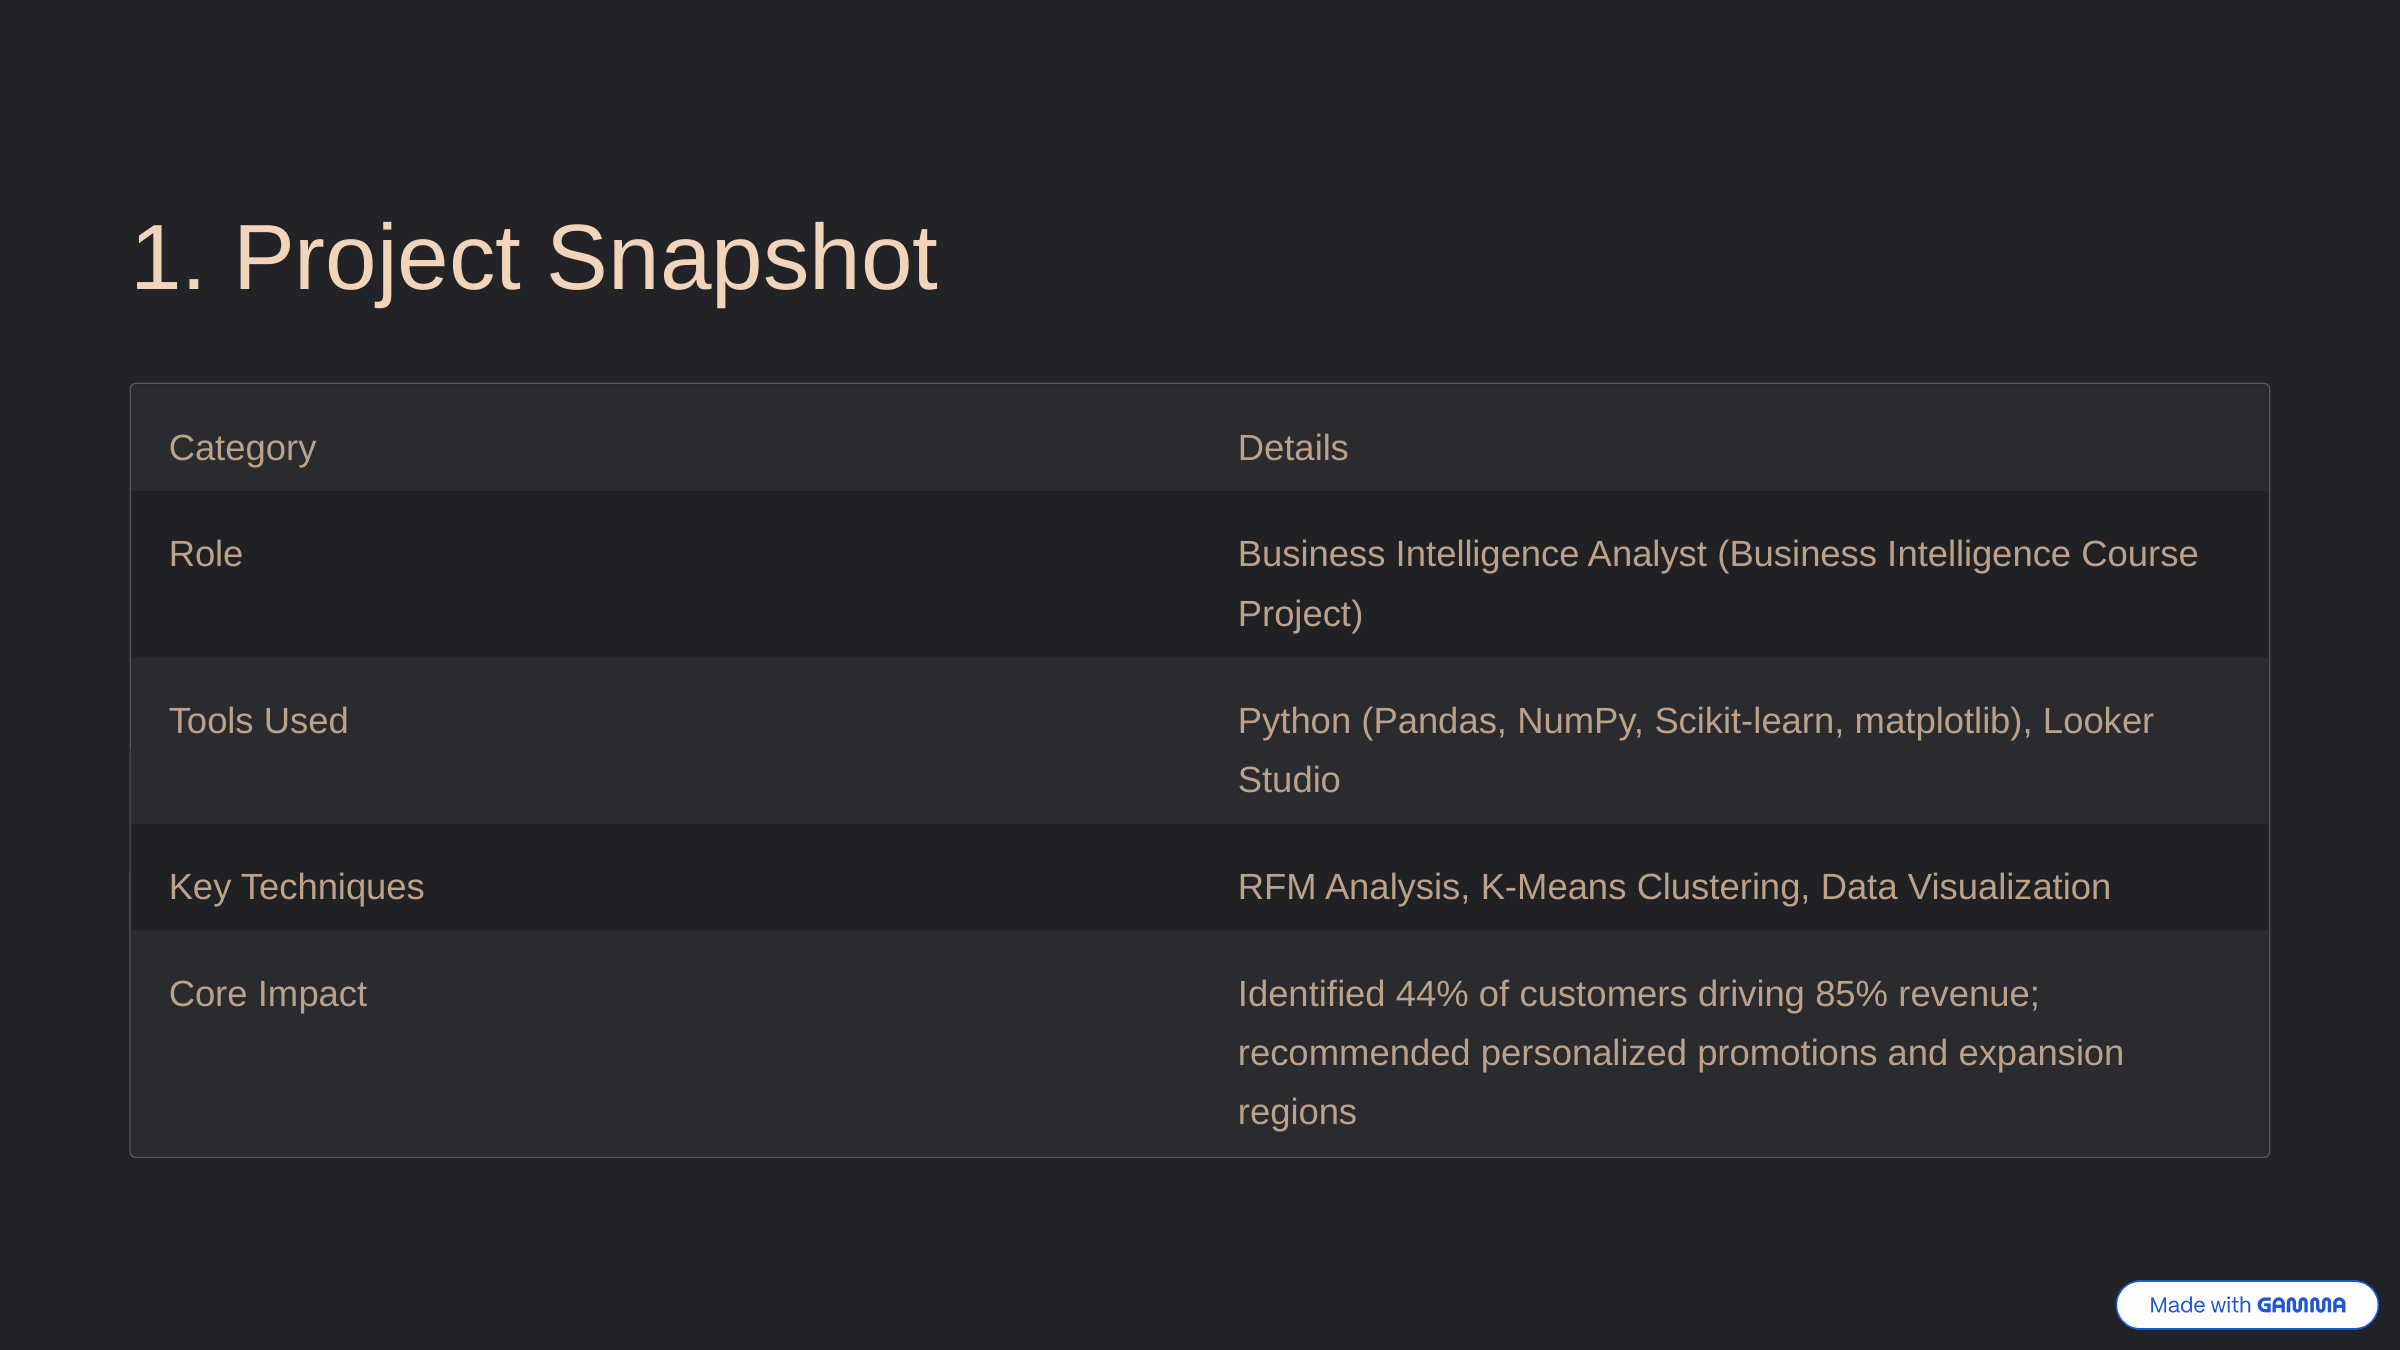

1. Project Snapshot

Category
Details

Role
Business Intelligence Analyst (Business Intelligence Course Project)

Tools Used
Python (Pandas, NumPy, Scikit-learn, matplotlib), Looker Studio

Key Techniques
RFM Analysis, K-Means Clustering, Data Visualization

Core Impact
Identified 44% of customers driving 85% revenue; recommended personalized promotions and expansion regions